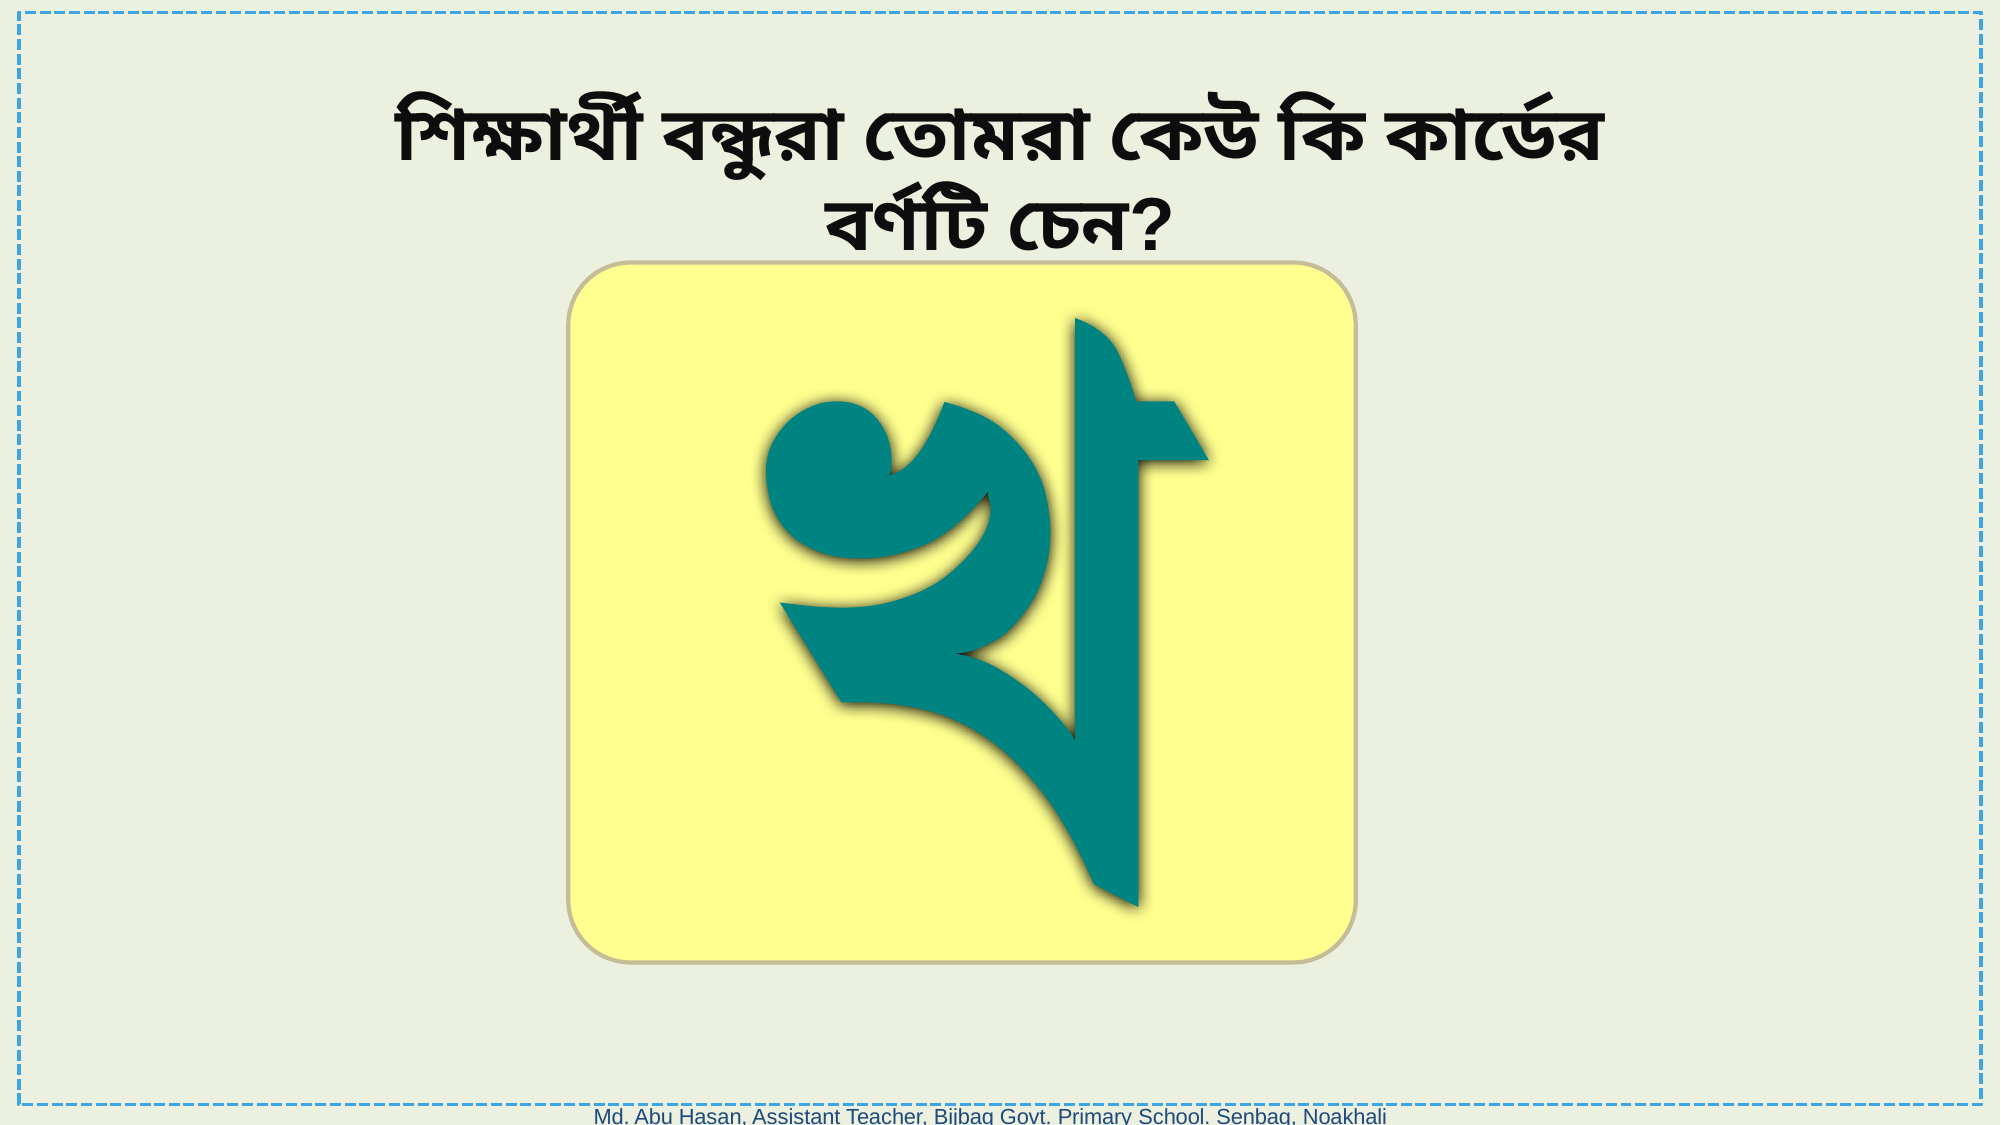

শিক্ষার্থী বন্ধুরা তোমরা কেউ কি কার্ডের বর্ণটি চেন?